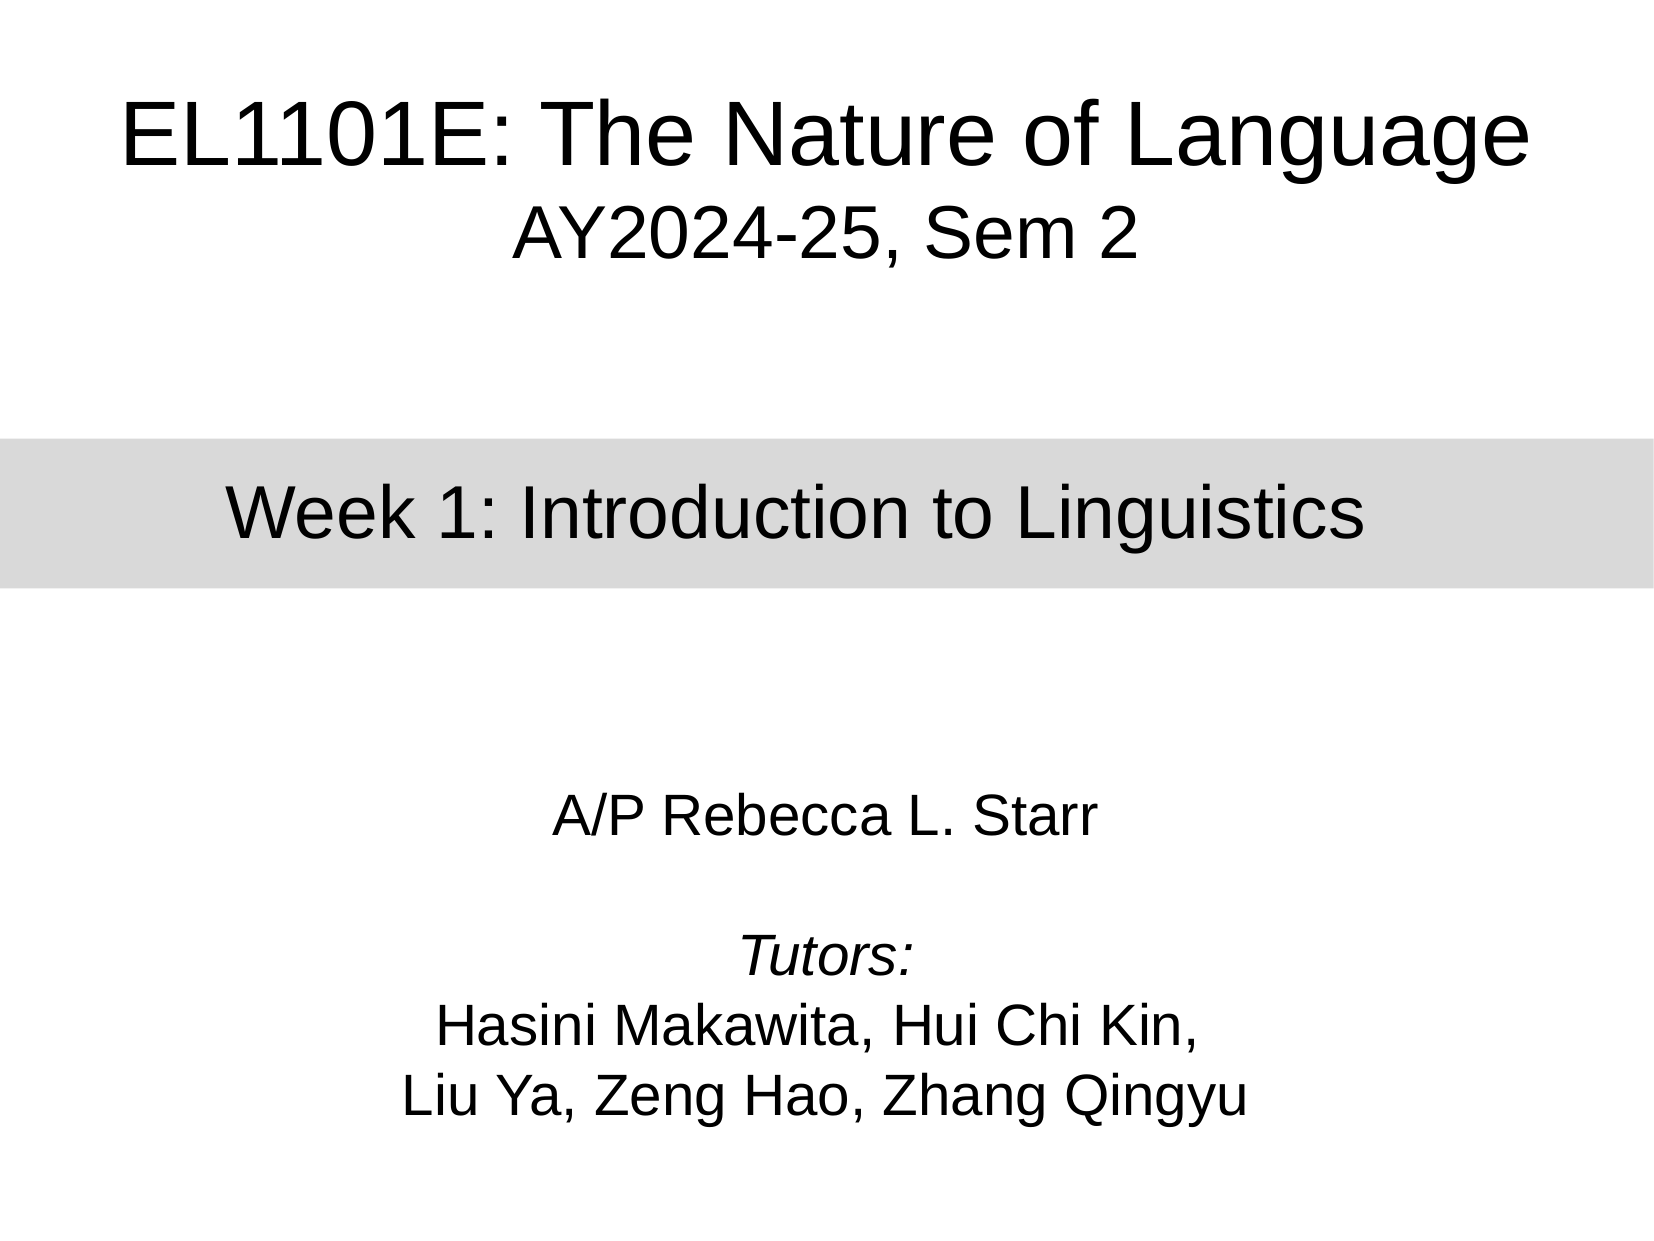

EL1101E: The Nature of Language
AY2024-25, Sem 2

Week 1: Introduction to Linguistics

A/P Rebecca L. Starr

Tutors:
Hasini Makawita, Hui Chi Kin,
Liu Ya, Zeng Hao, Zhang Qingyu